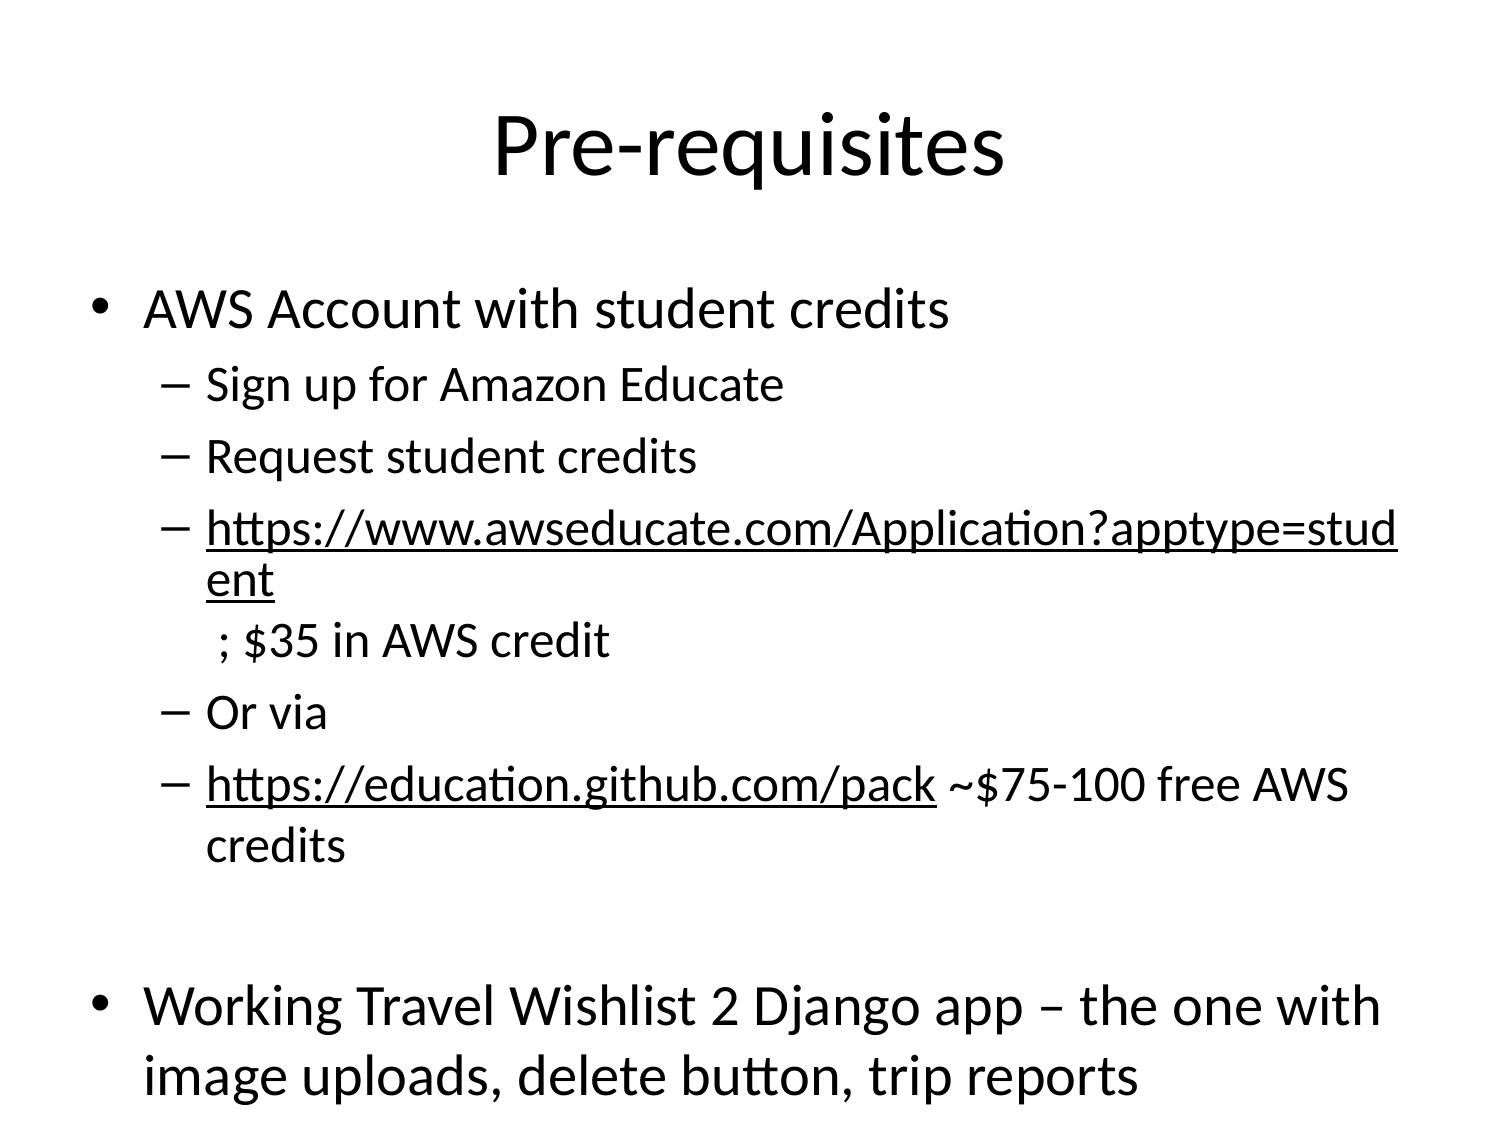

# Pre-requisites
AWS Account with student credits
Sign up for Amazon Educate
Request student credits
https://www.awseducate.com/Application?apptype=student ; $35 in AWS credit
Or via
https://education.github.com/pack ~$75-100 free AWS credits

Working Travel Wishlist 2 Django app – the one with image uploads, delete button, trip reports